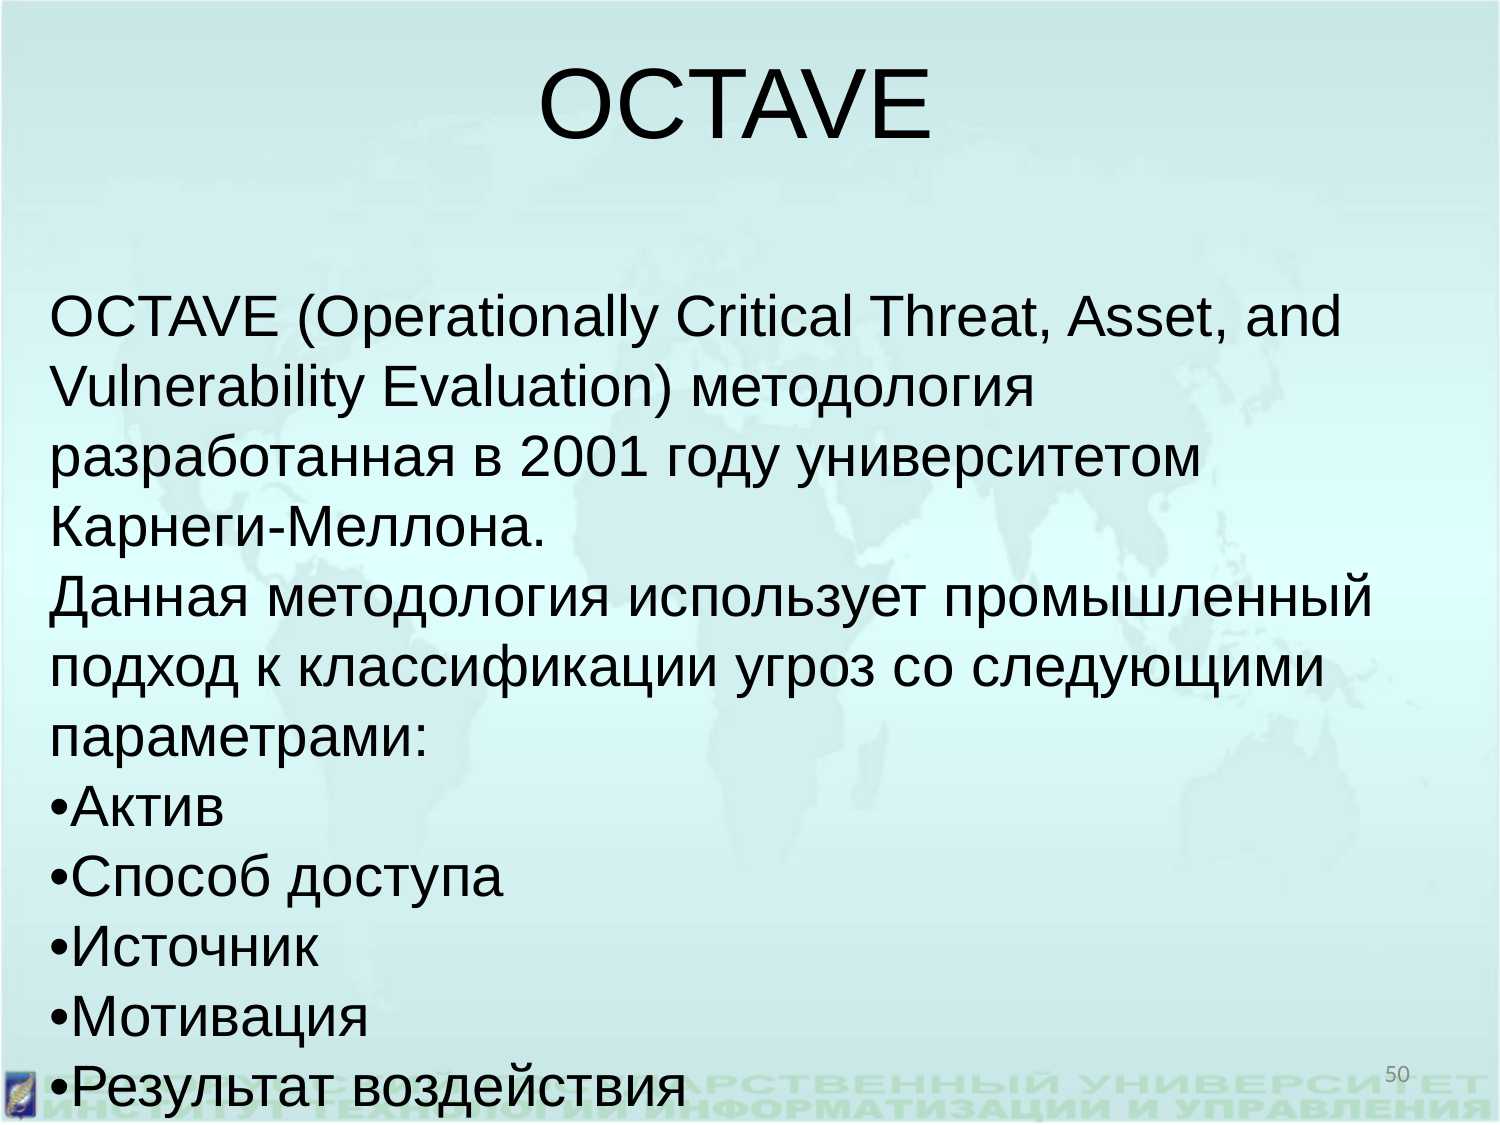

OCTAVE

OCTAVE (Operationally Critical Threat, Asset, and Vulnerability Evaluation) методология разработанная в 2001 году университетом Карнеги-Меллона.
Данная методология использует промышленный подход к классификации угроз со следующими параметрами:
•Актив
•Способ доступа
•Источник
•Мотивация
•Результат воздействия

50